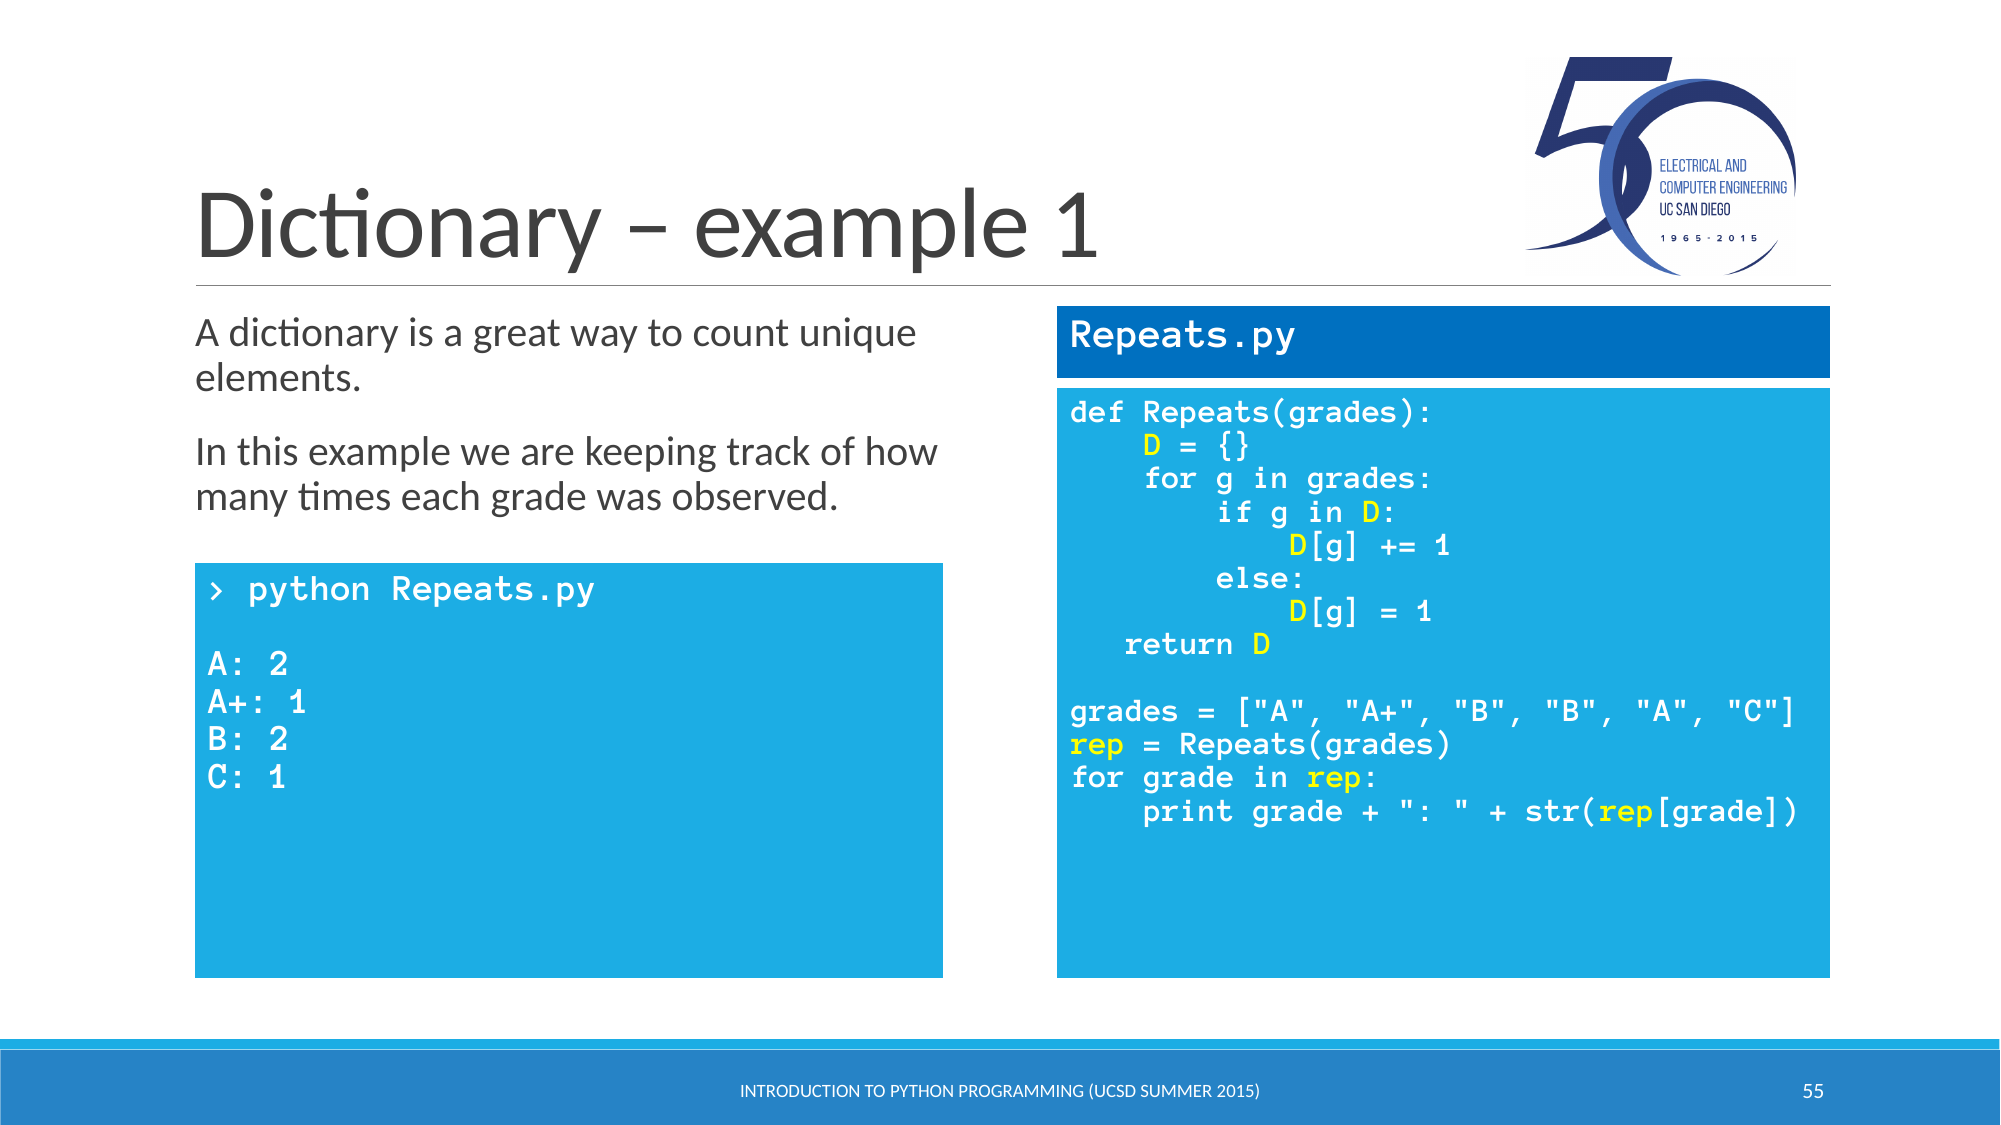

# Dictionary – example 1
A dictionary is a great way to count unique elements.
In this example we are keeping track of how many times each grade was observed.
| Repeats.py |
| --- |
| def Repeats(grades): D = {} for g in grades: if g in D: D[g] += 1 else: D[g] = 1 return D grades = ["A", "A+", "B", "B", "A", "C"] rep = Repeats(grades) for grade in rep: print grade + ": " + str(rep[grade]) |
| --- |
| > python Repeats.py A: 2 A+: 1 B: 2 C: 1 |
| --- |
Introduction to Python Programming (UCSD Summer 2015)
55